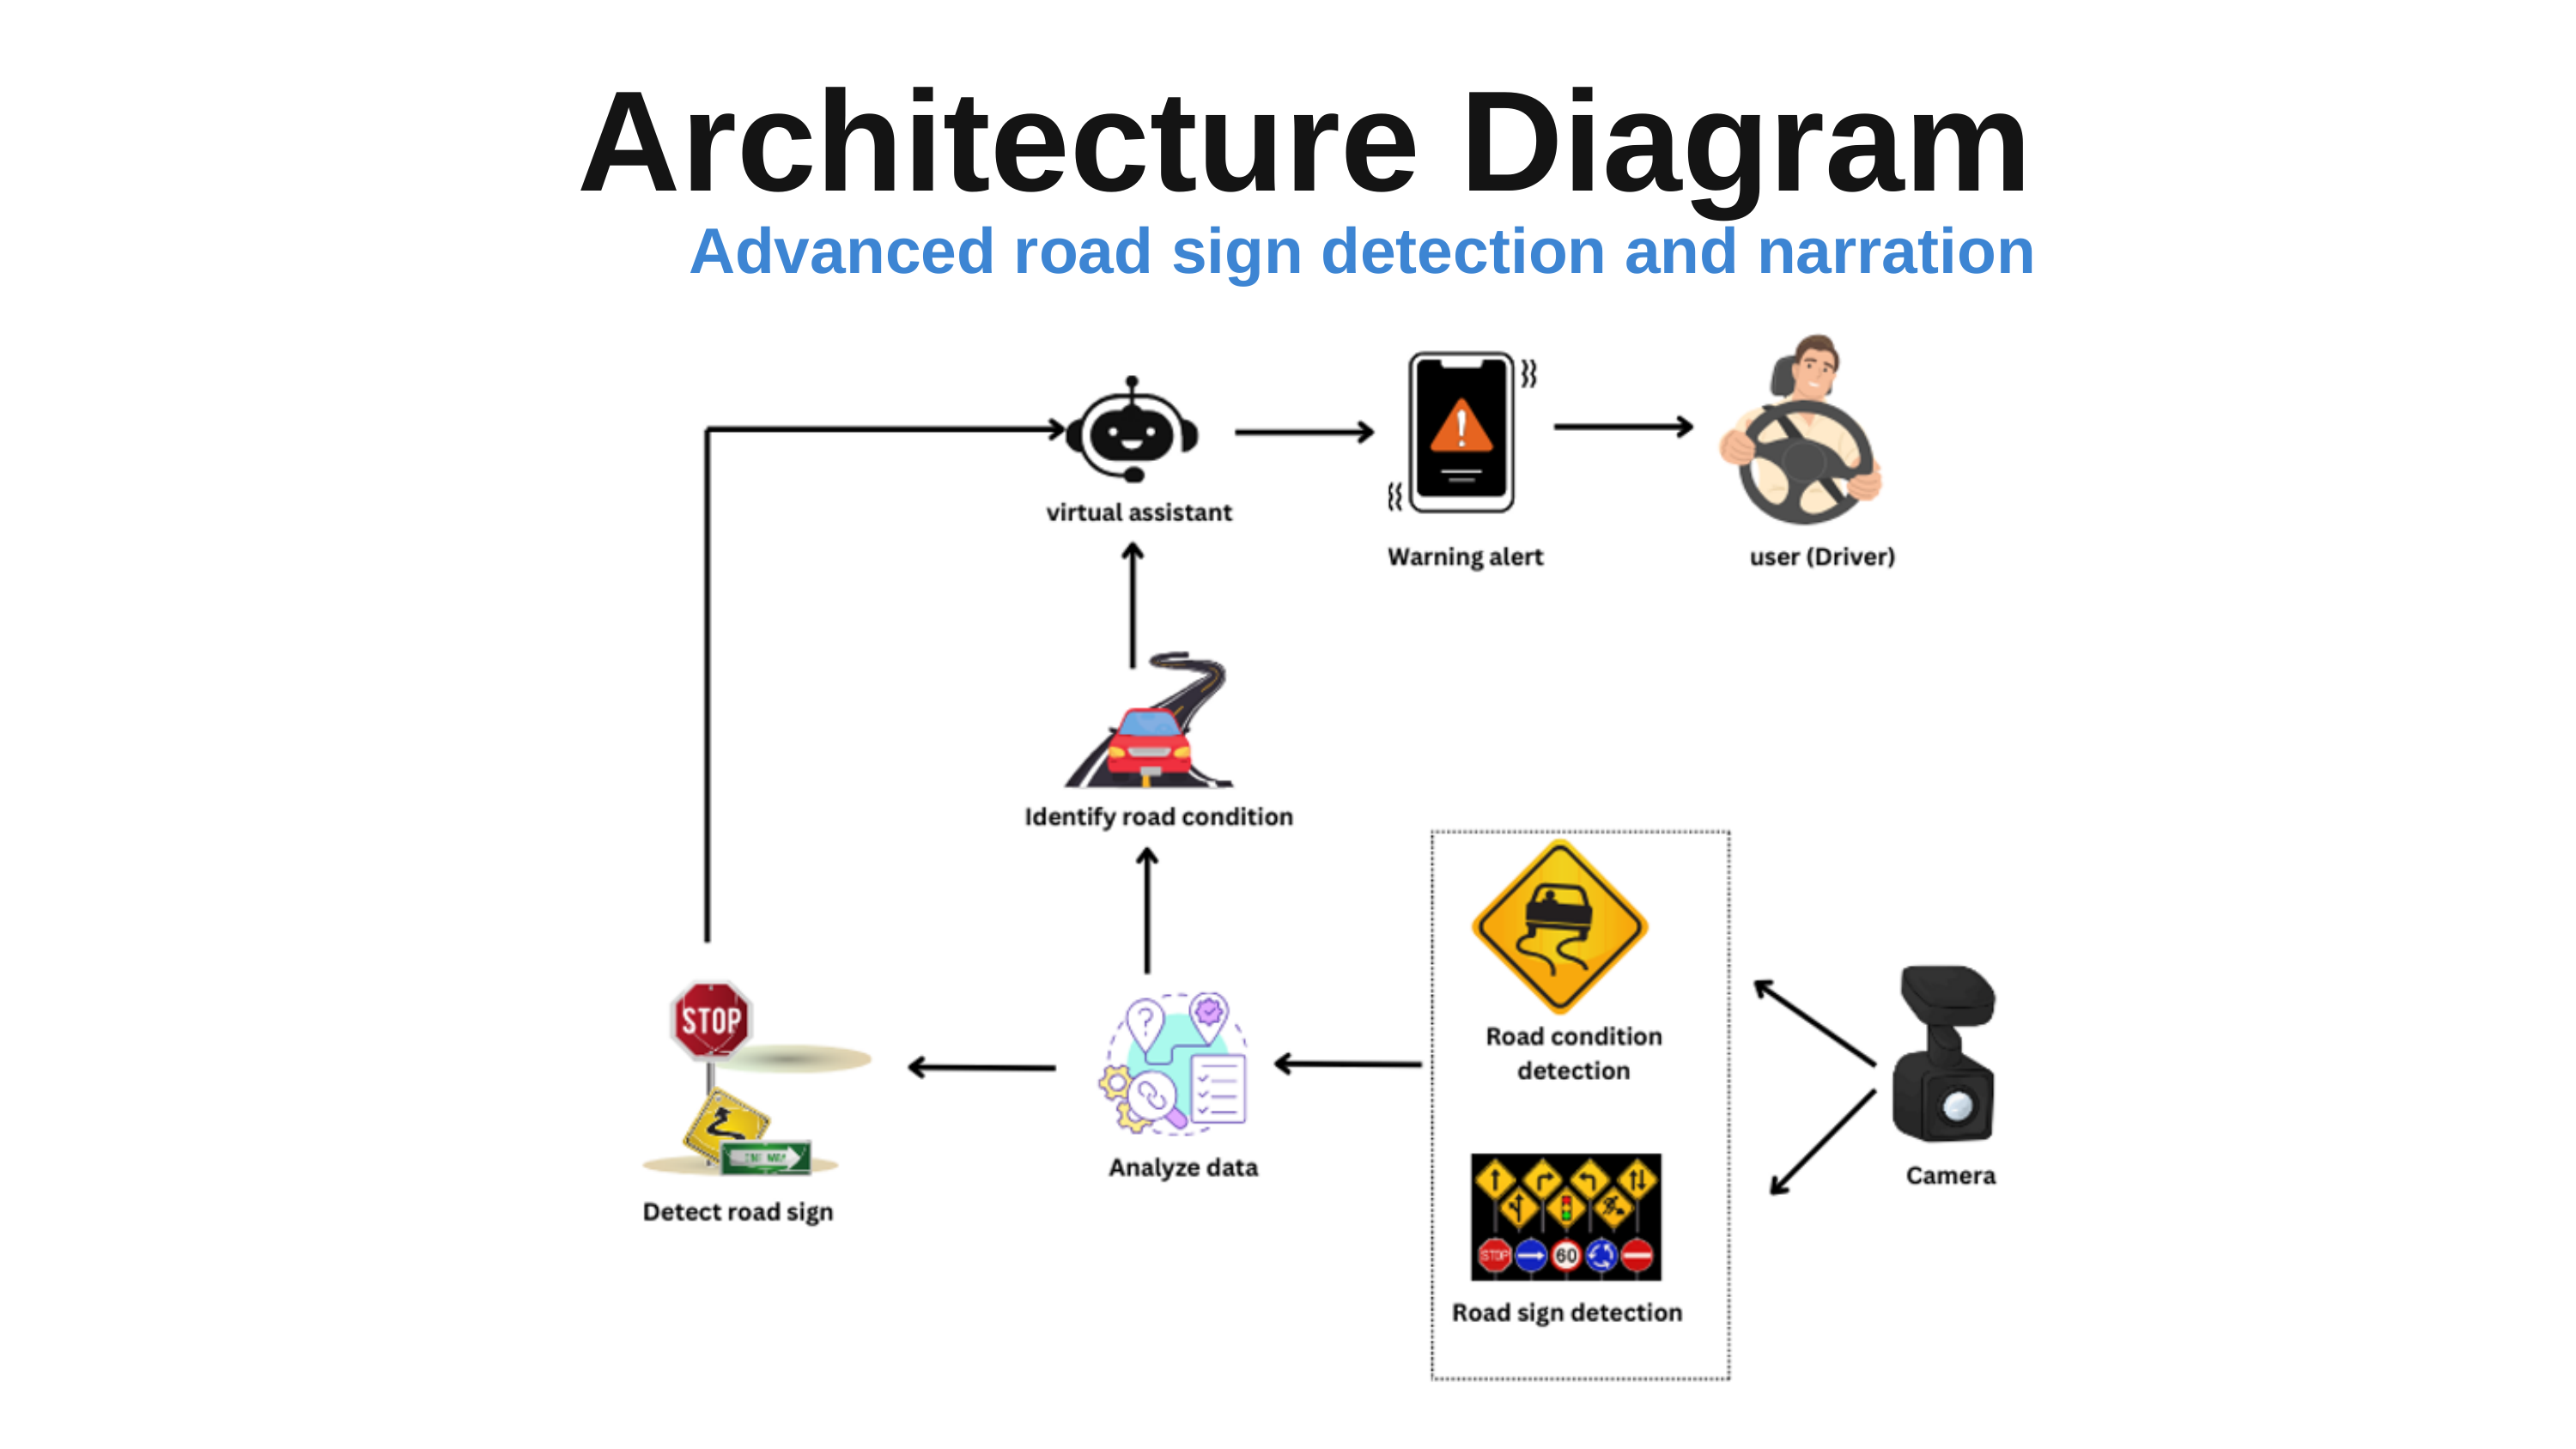

Architecture Diagram
Advanced road sign detection and narration